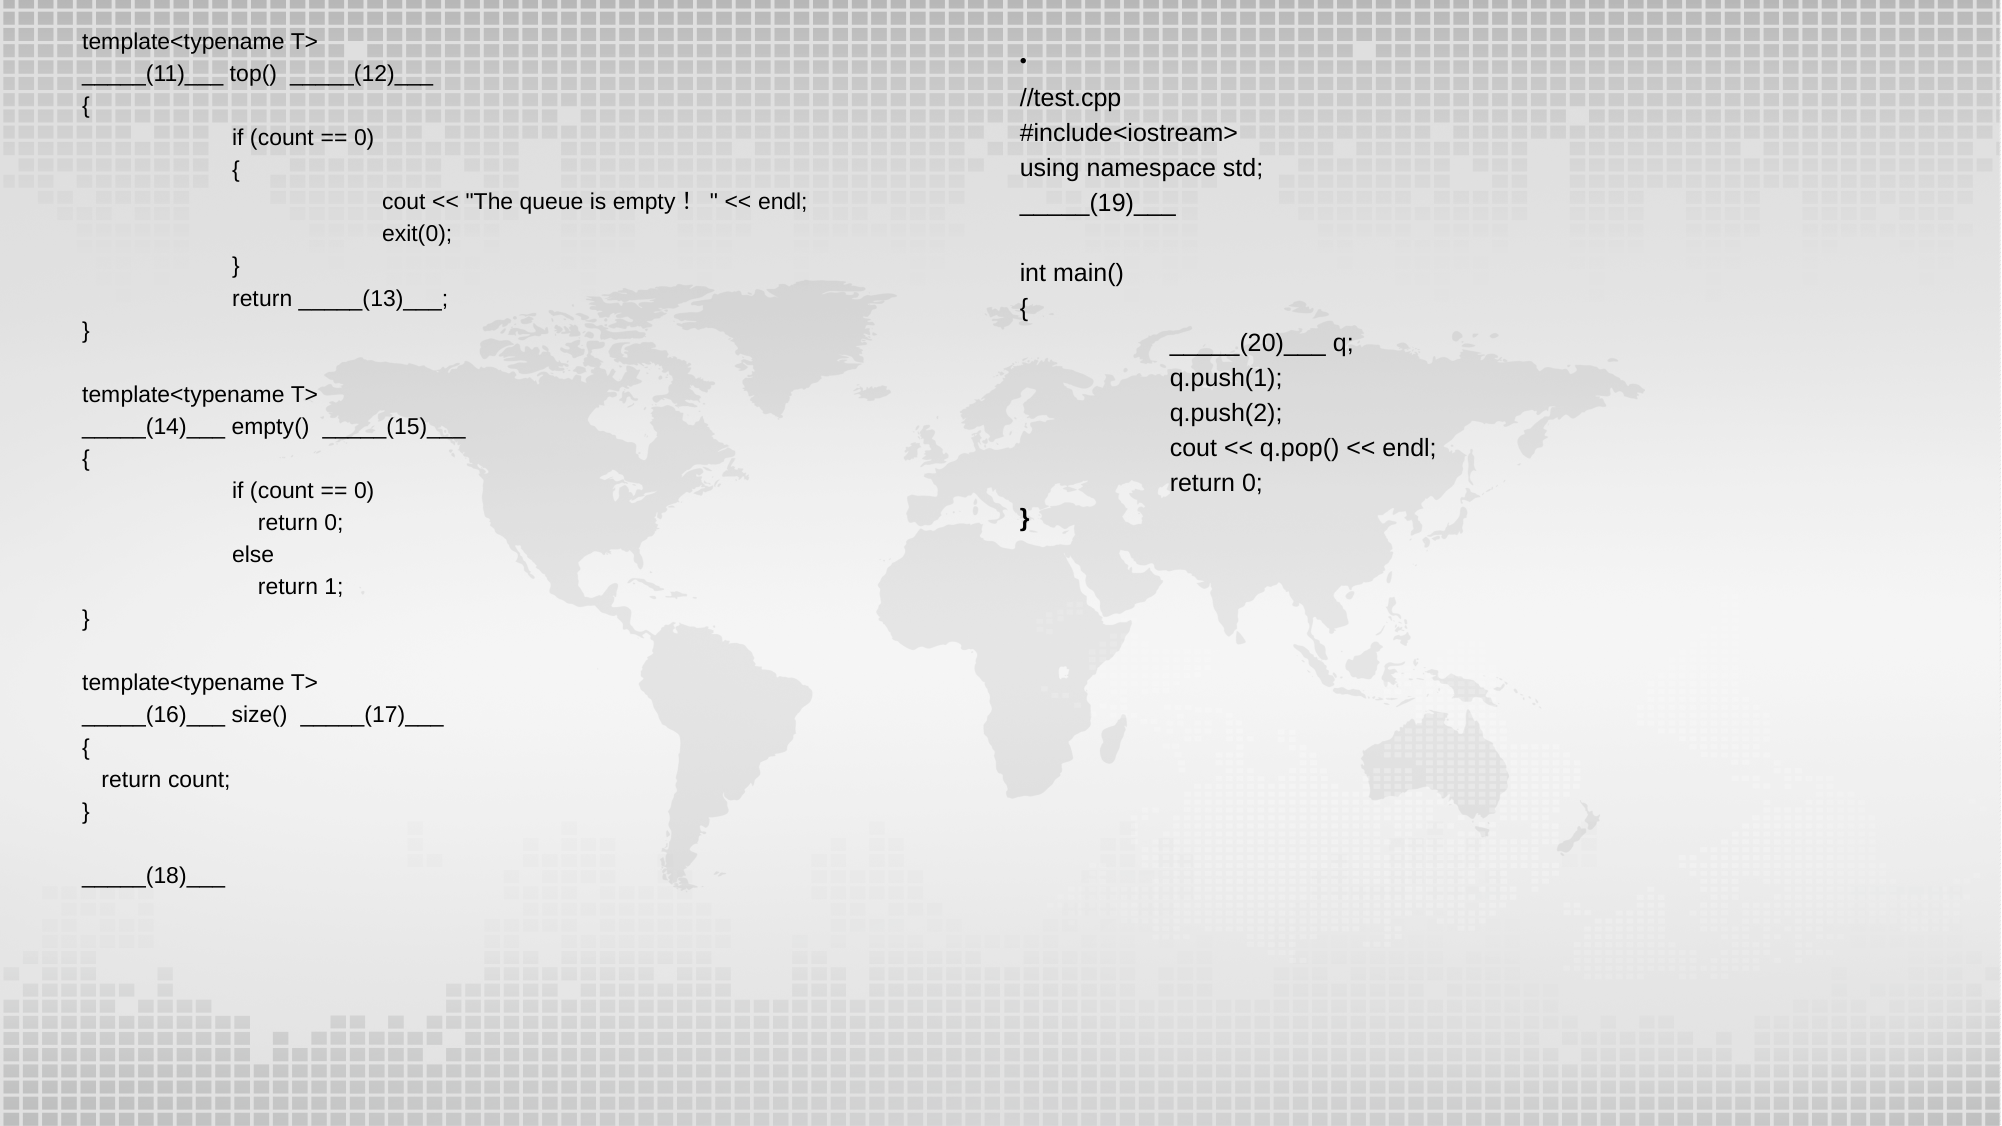

template<typename T>
_____(11)___ top()  _____(12)___
{
	if (count == 0)
	{
		cout << "The queue is empty！" << endl;
		exit(0);
	}
	return _____(13)___;
}

template<typename T>
_____(14)___ empty()  _____(15)___
{
	if (count == 0)
	    return 0;
	else
	    return 1;
}

template<typename T>
_____(16)___ size()  _____(17)___
{
   return count;
}

_____(18)___

//test.cpp
#include<iostream>
using namespace std;
_____(19)___

int main()
{
	_____(20)___ q;
	q.push(1);
	q.push(2);
	cout << q.pop() << endl;
	return 0;
}